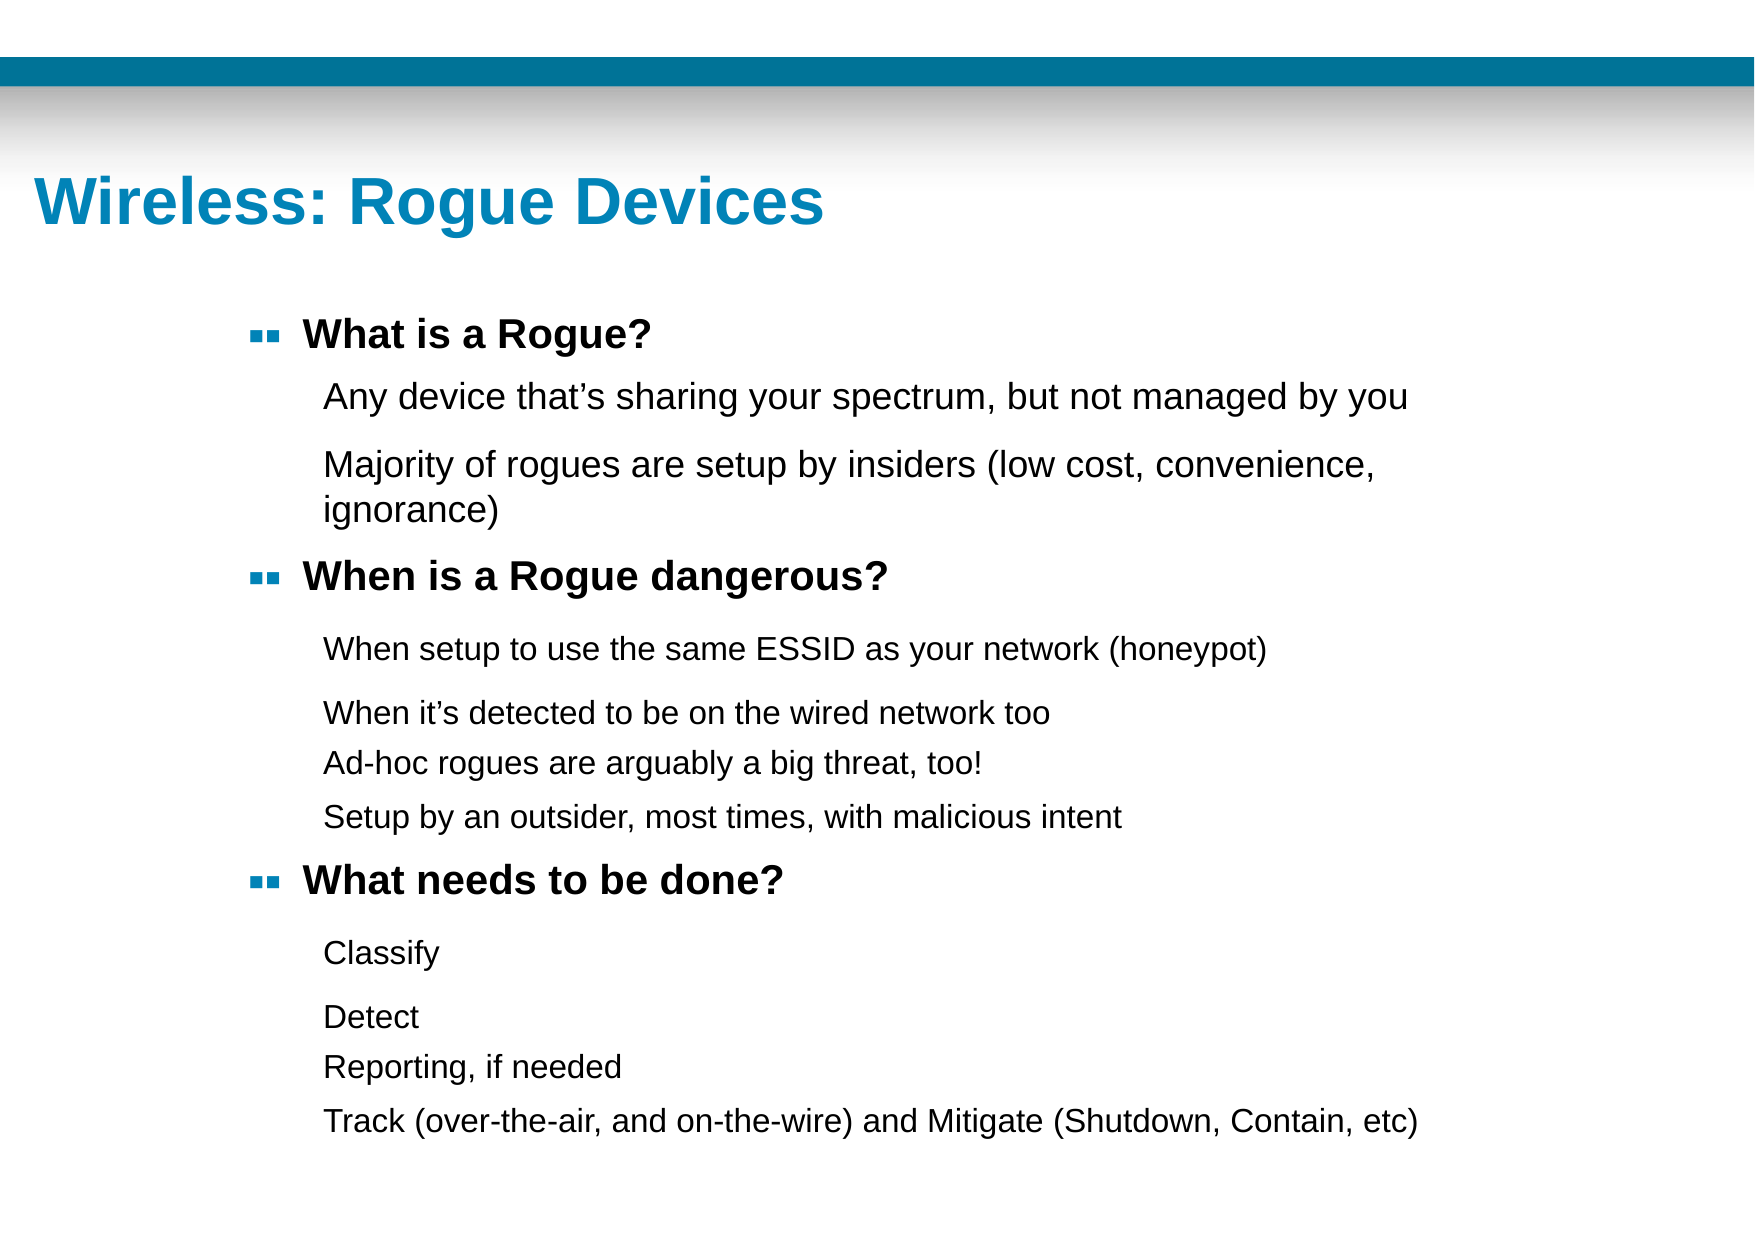

# Wireless: Rogue Devices
▪▪  What is a Rogue?
Any device that’s sharing your spectrum, but not managed by you
Majority of rogues are setup by insiders (low cost, convenience, ignorance)
▪▪  When is a Rogue dangerous?
When setup to use the same ESSID as your network (honeypot) When it’s detected to be on the wired network too
Ad-hoc rogues are arguably a big threat, too!
Setup by an outsider, most times, with malicious intent
▪▪  What needs to be done?
Classify Detect
Reporting, if needed
Track (over-the-air, and on-the-wire) and Mitigate (Shutdown, Contain, etc)